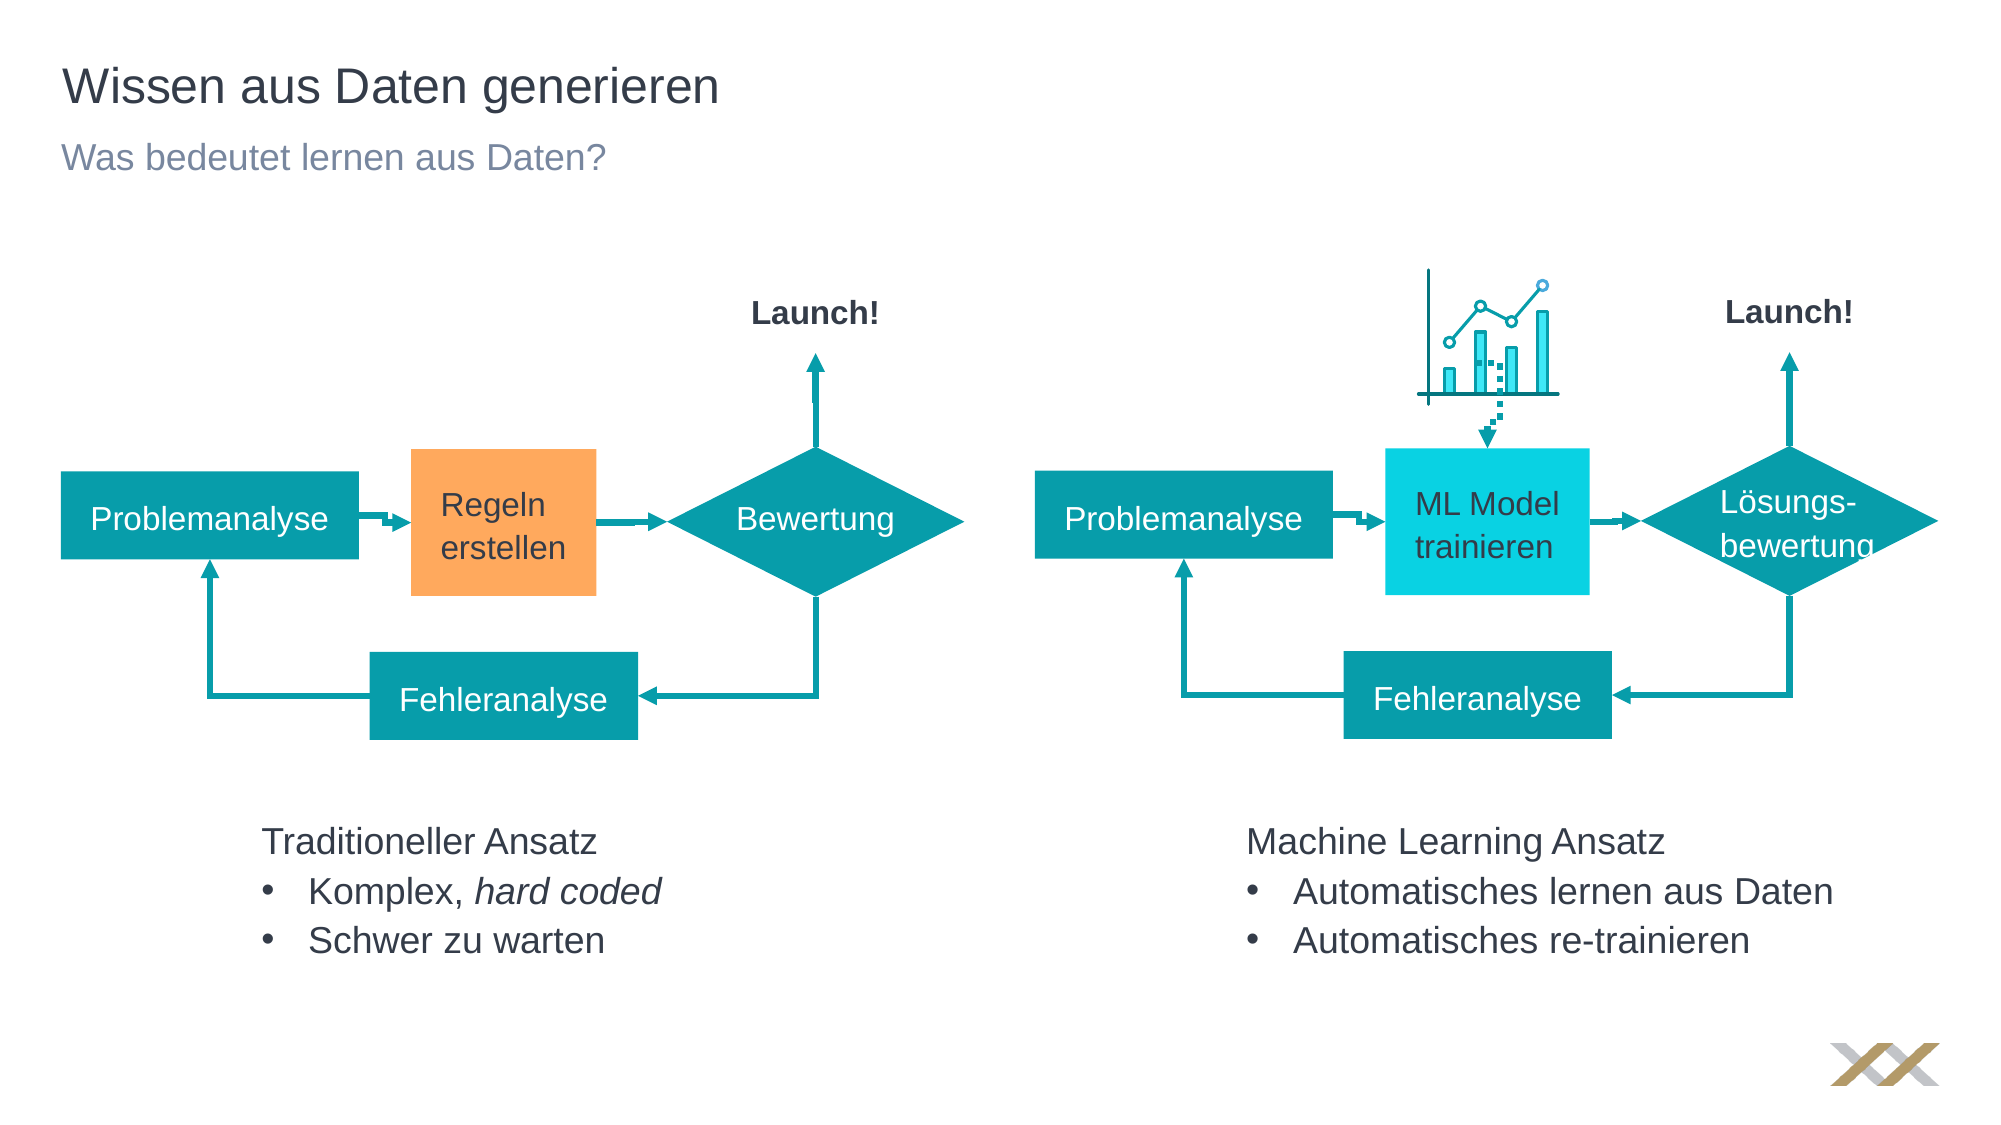

# Wissen aus Daten generieren
Was bedeutet lernen aus Daten?
Launch!
Launch!

Lösungs-
bewertung

Bewertung
ML Model
trainieren
Regeln
erstellen
Problemanalyse
Problemanalyse
Fehleranalyse
Fehleranalyse
Traditioneller Ansatz
Komplex, hard coded
Schwer zu warten
Machine Learning Ansatz
Automatisches lernen aus Daten
Automatisches re-trainieren